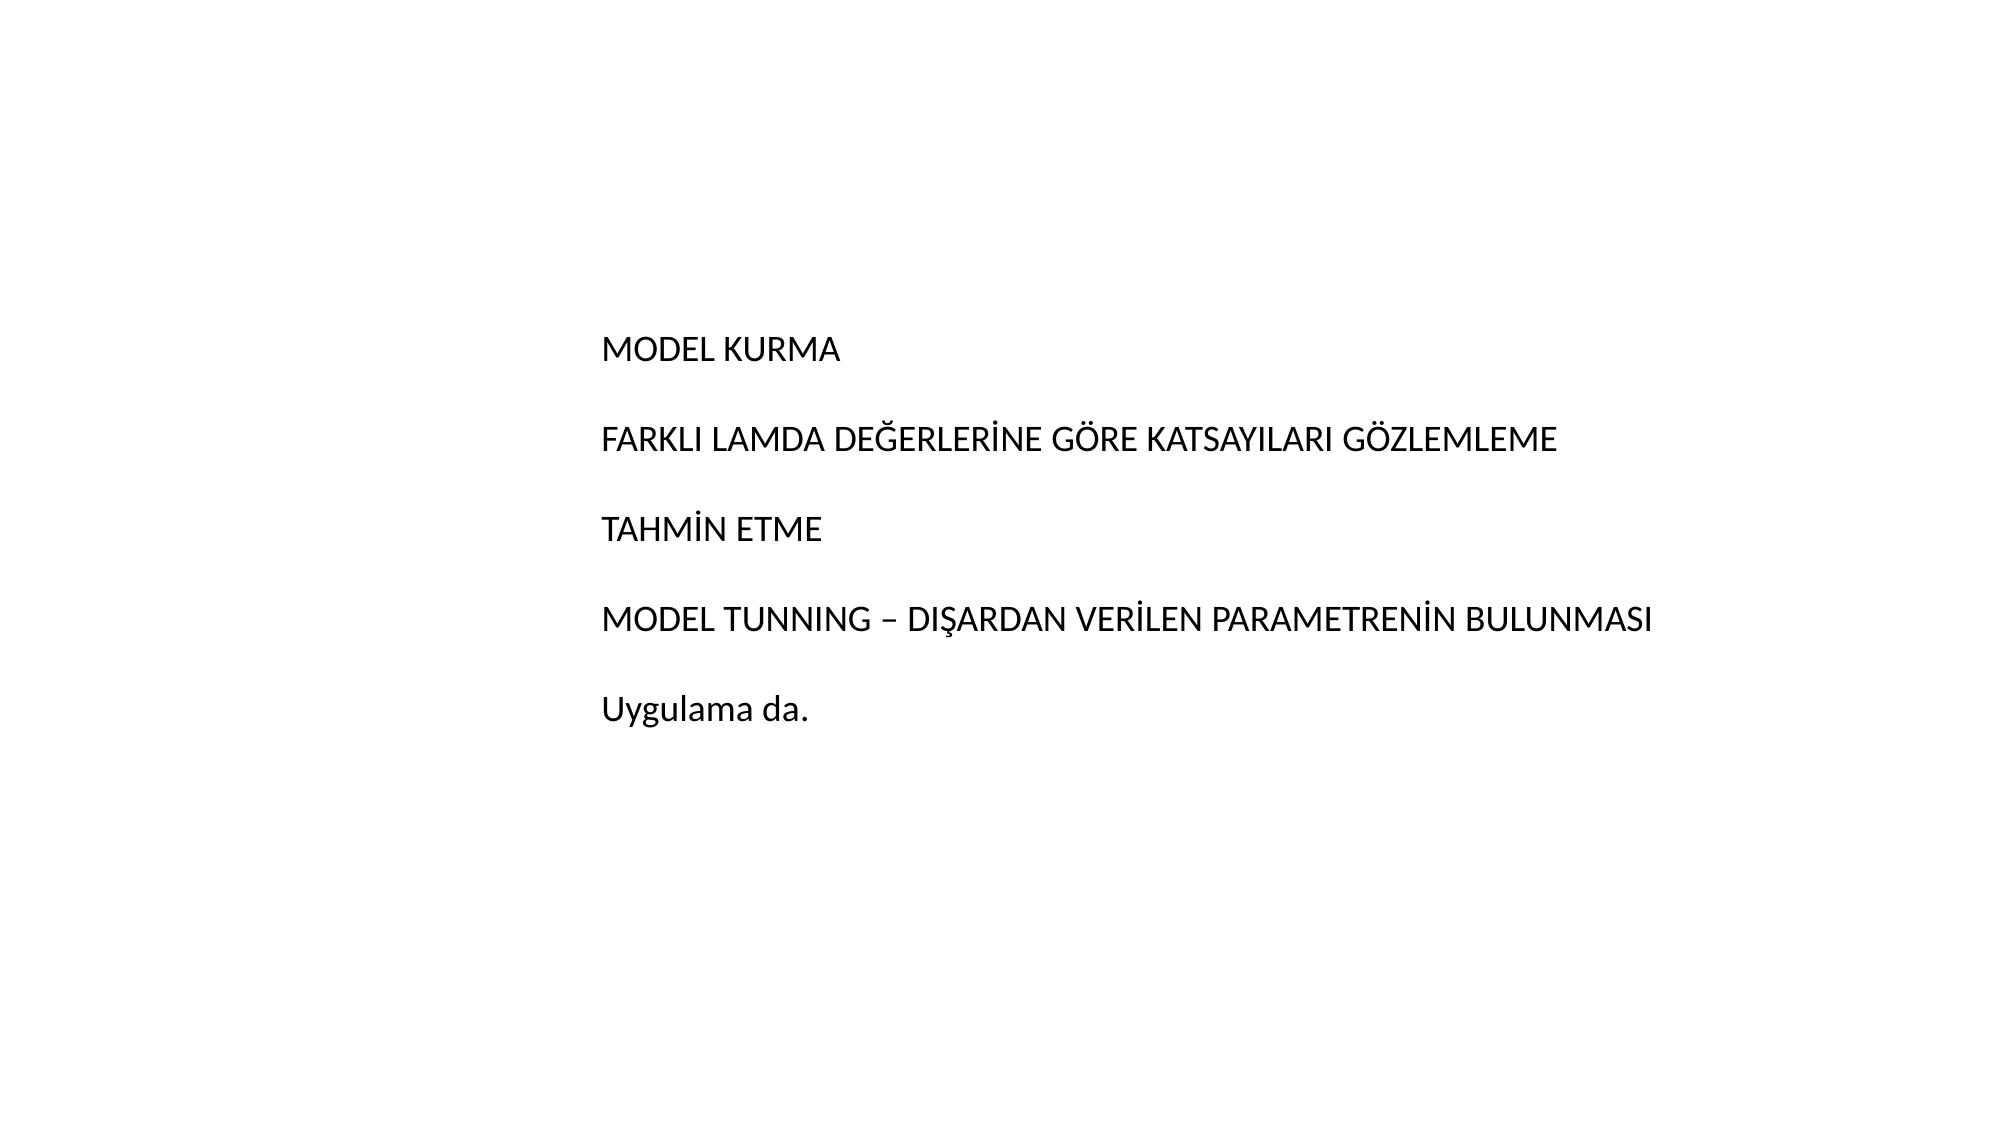

MODEL KURMA

FARKLI LAMDA DEĞERLERİNE GÖRE KATSAYILARI GÖZLEMLEME

TAHMİN ETME

MODEL TUNNING – DIŞARDAN VERİLEN PARAMETRENİN BULUNMASI

Uygulama da.